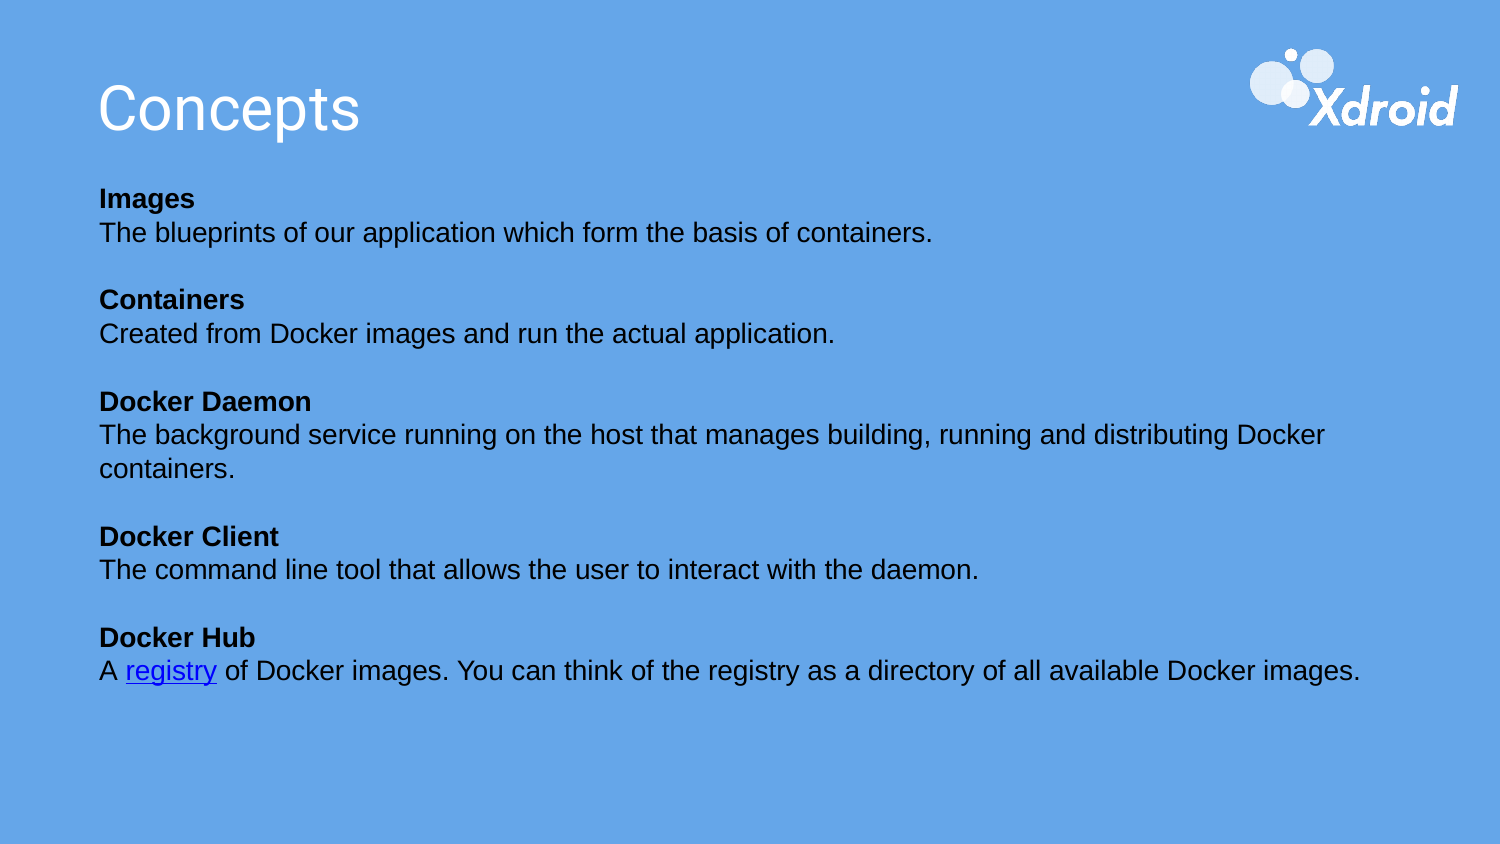

Concepts

Images
The blueprints of our application which form the basis of containers.

Containers
Created from Docker images and run the actual application.

Docker Daemon
The background service running on the host that manages building, running and distributing Docker containers.

Docker Client
The command line tool that allows the user to interact with the daemon.

Docker Hub
A registry of Docker images. You can think of the registry as a directory of all available Docker images.